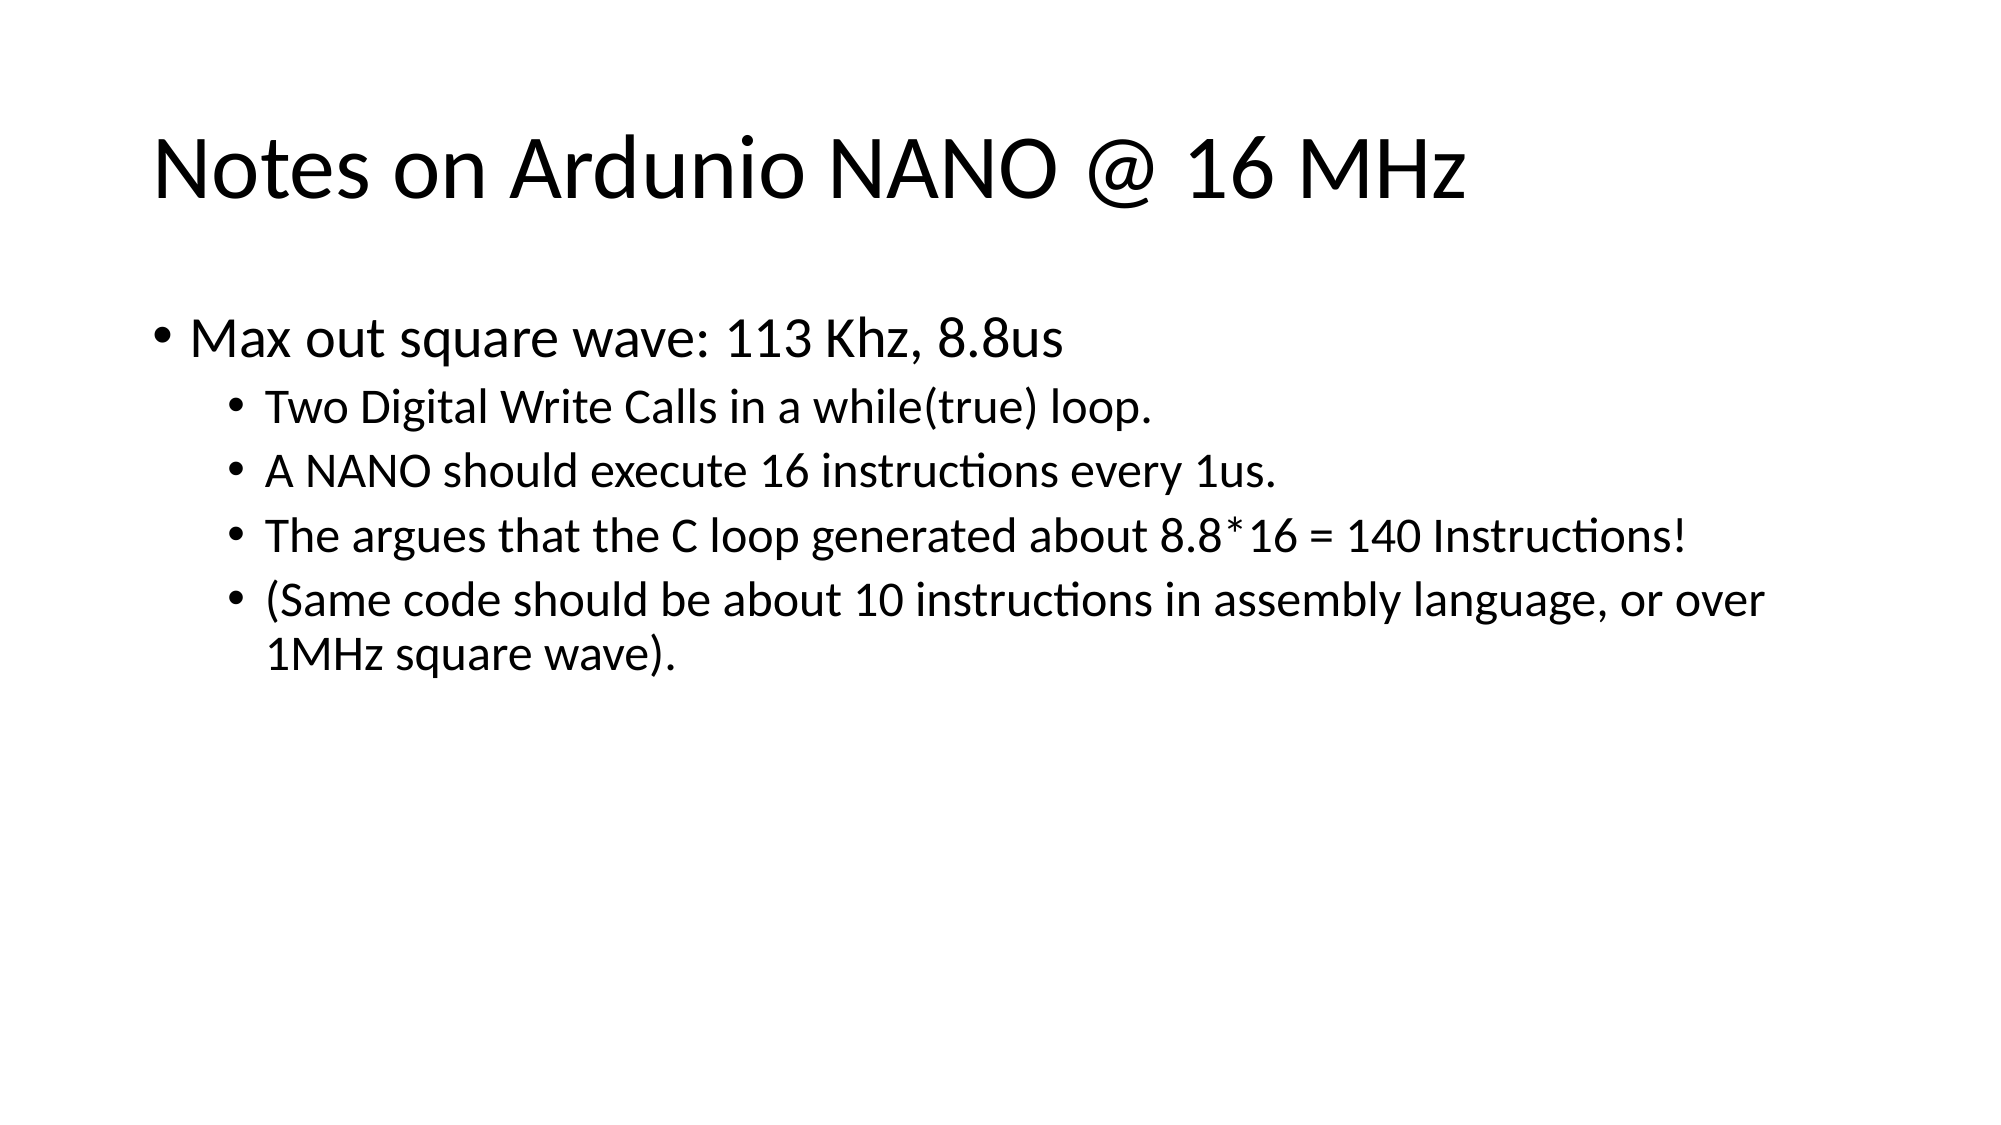

# Notes on Ardunio NANO @ 16 MHz
Max out square wave: 113 Khz, 8.8us
Two Digital Write Calls in a while(true) loop.
A NANO should execute 16 instructions every 1us.
The argues that the C loop generated about 8.8*16 = 140 Instructions!
(Same code should be about 10 instructions in assembly language, or over 1MHz square wave).